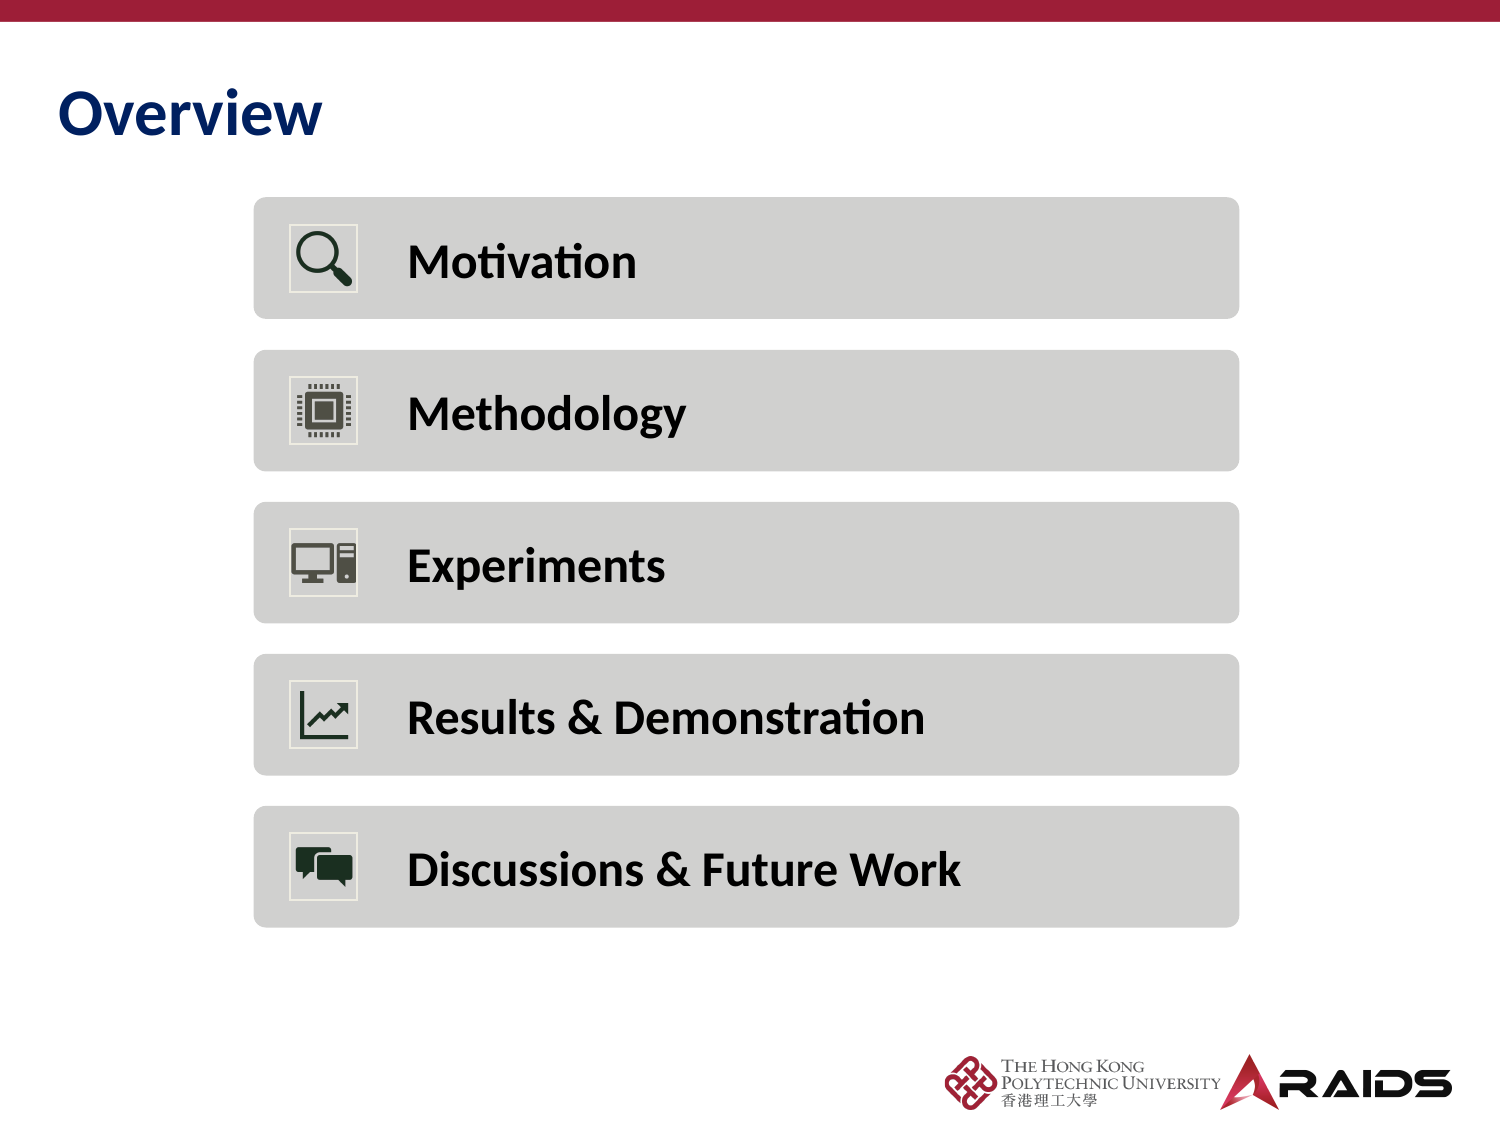

# Overview
Motivation
Methodology
Experiments
Results & Demonstration
Discussions & Future Work